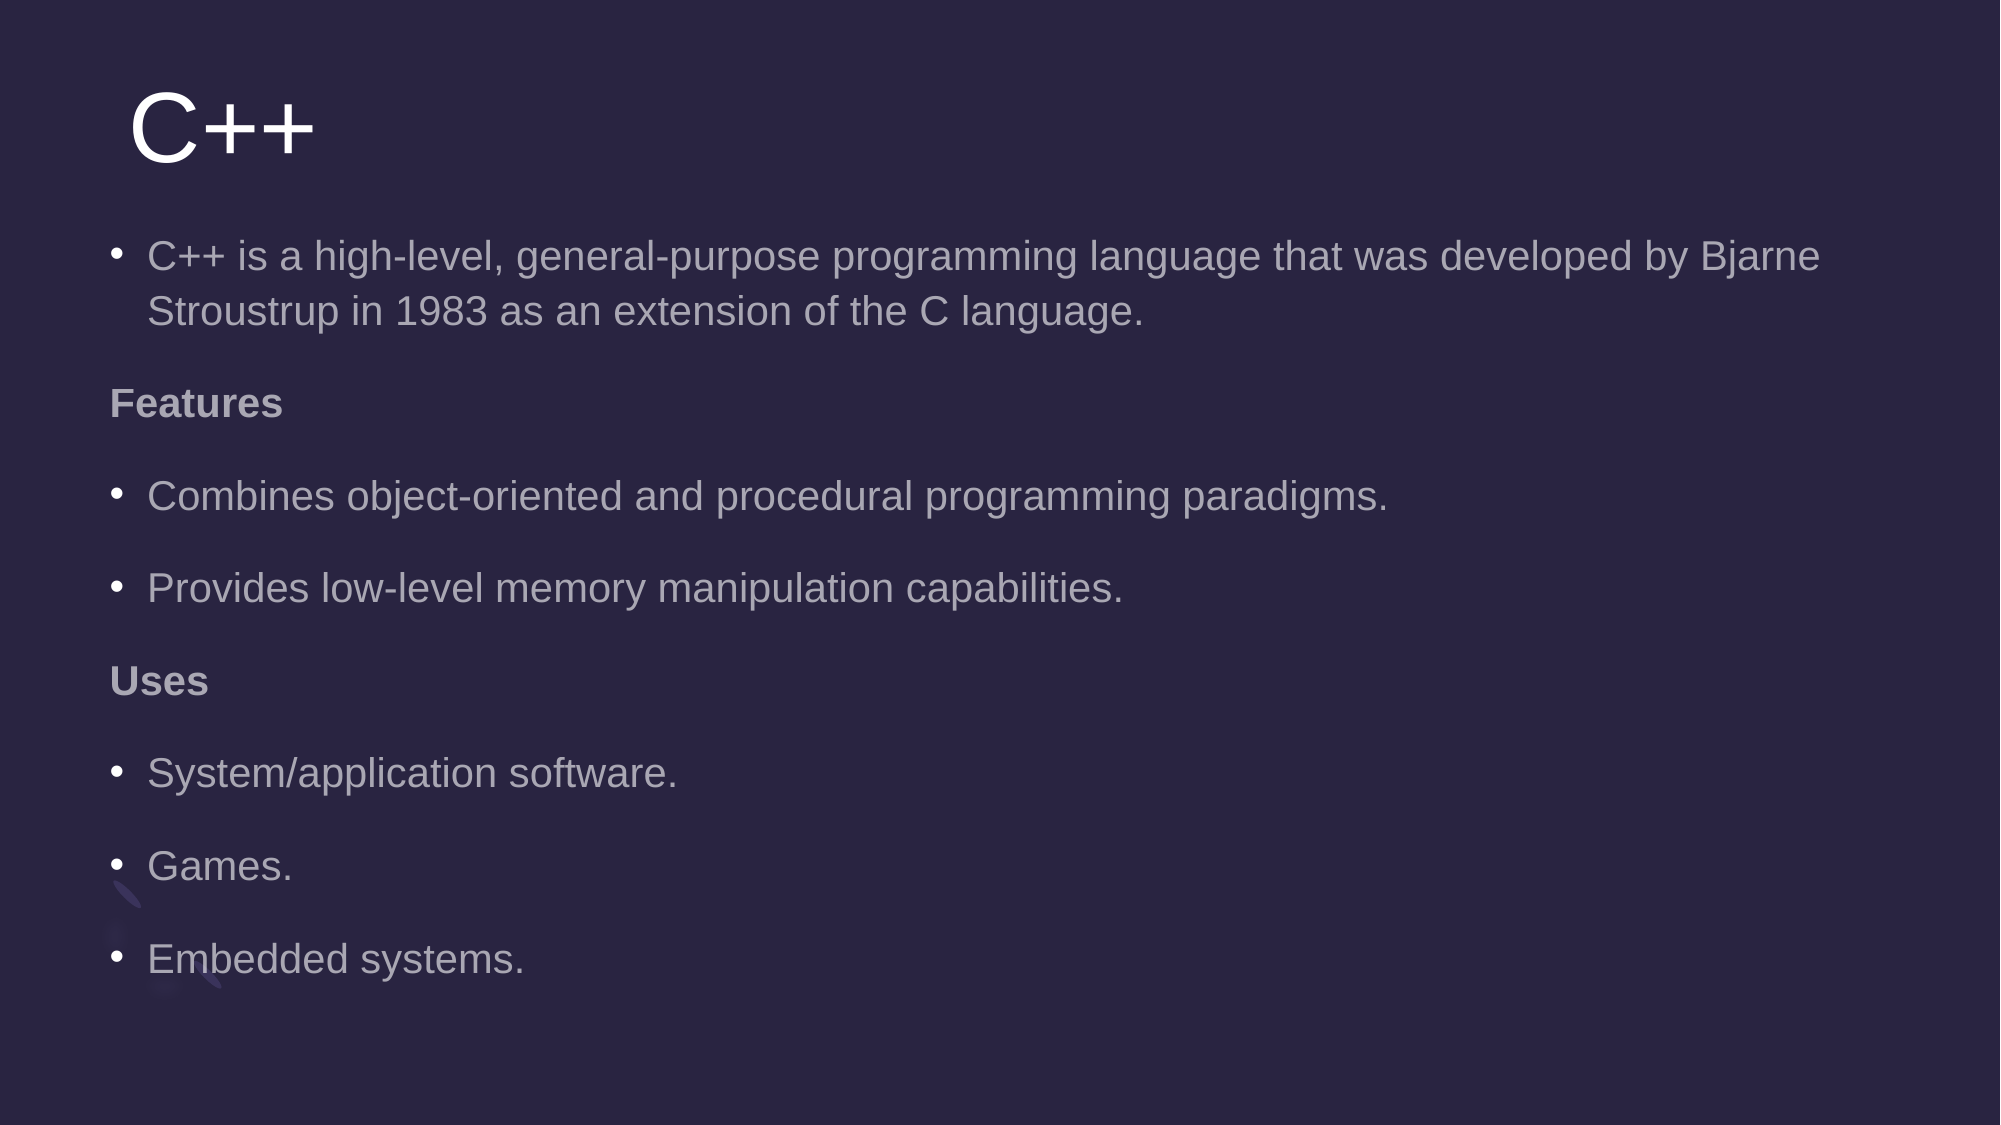

# C++
C++ is a high-level, general-purpose programming language that was developed by Bjarne Stroustrup in 1983 as an extension of the C language.
Features
Combines object-oriented and procedural programming paradigms.
Provides low-level memory manipulation capabilities.
Uses
System/application software.
Games.
Embedded systems.